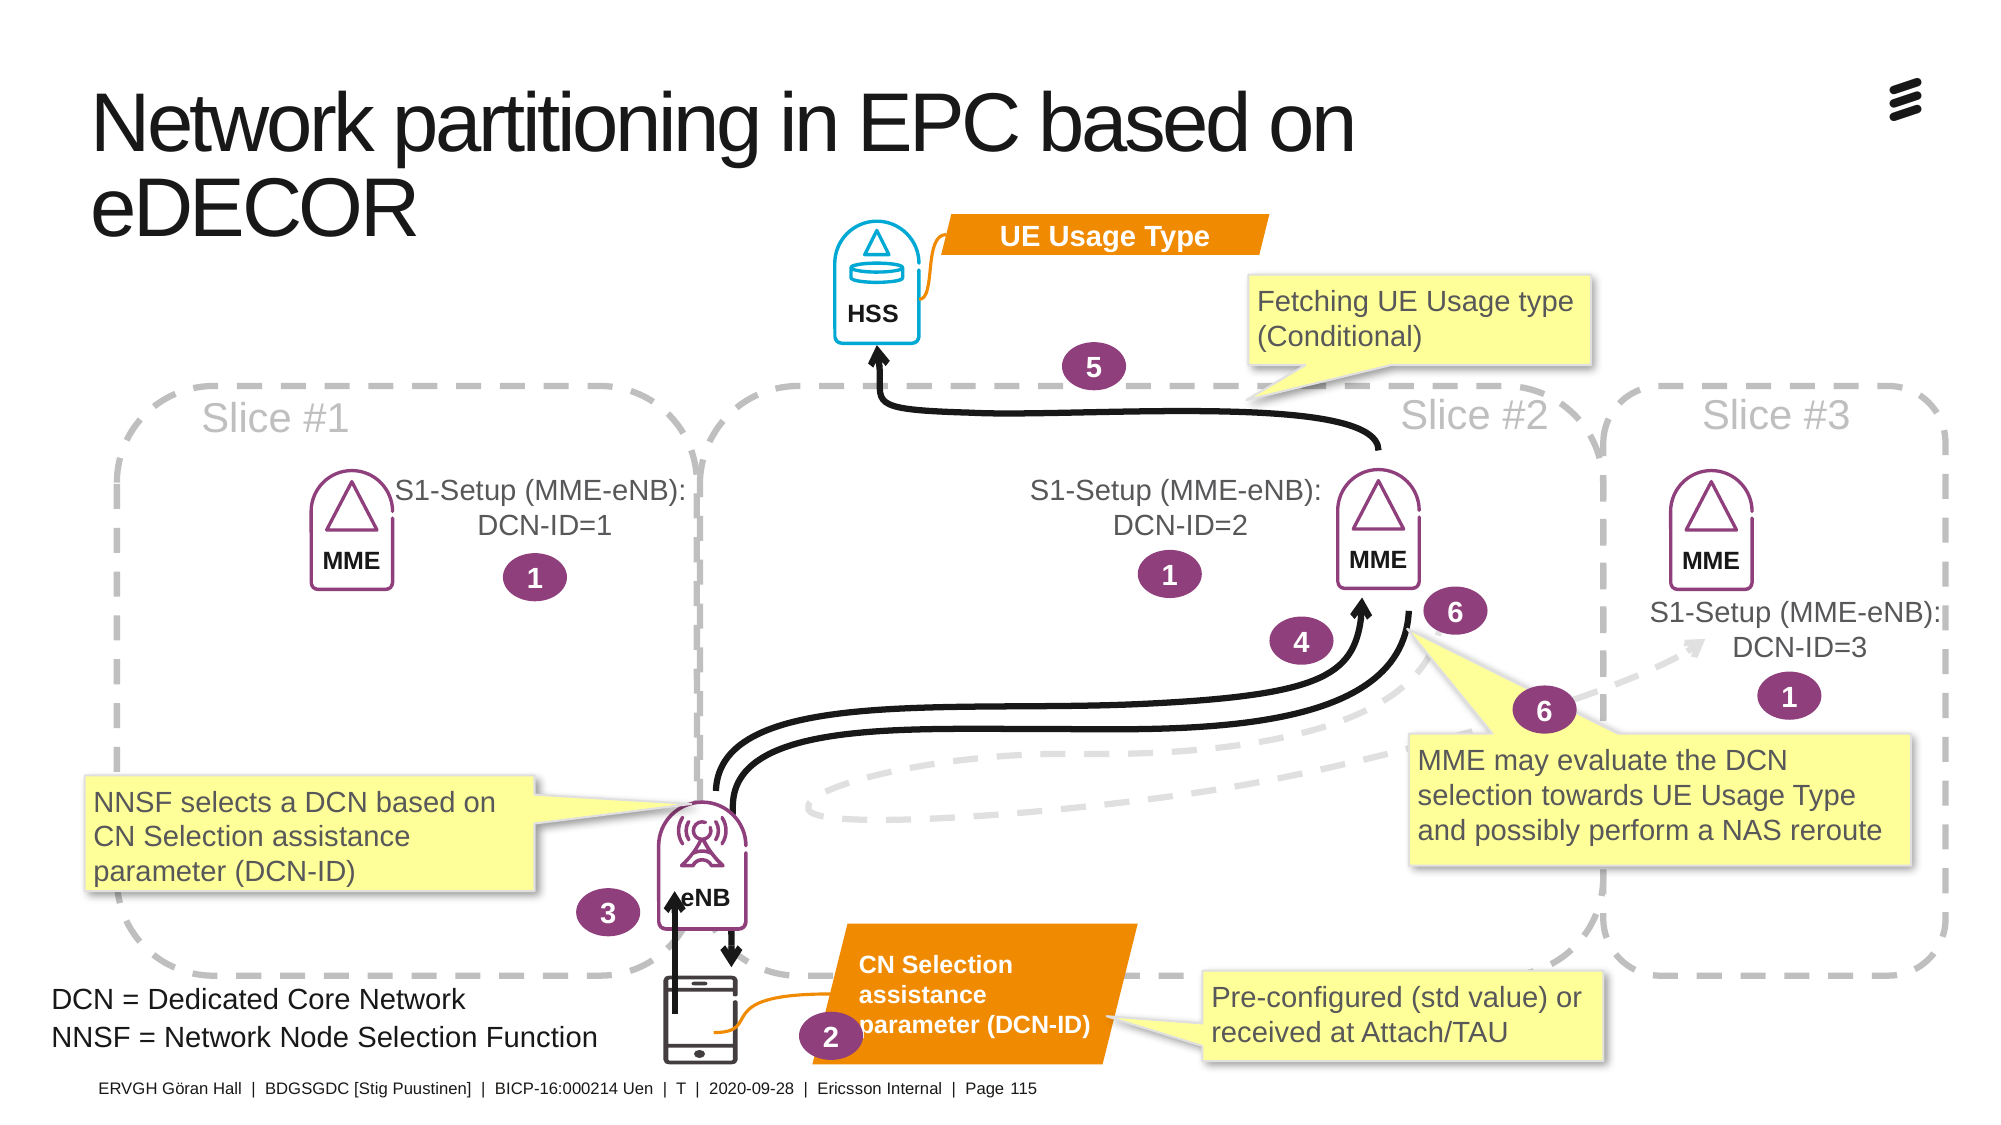

# Network partitioning in EPC based on eDECOR
UE Usage Type

HSS
Fetching UE Usage type
(Conditional)
5

Slice #2
Slice #3
Slice #1

S1-Setup (MME-eNB):
DCN-ID=1
S1-Setup (MME-eNB):
DCN-ID=2

MME

MME

MME
1
1
S1-Setup (MME-eNB):
DCN-ID=3
6

4
1
6
MME may evaluate the DCN selection towards UE Usage Type and possibly perform a NAS reroute
NNSF selects a DCN based on CN Selection assistance parameter (DCN-ID)

 eNB
3
CN Selection
assistance
parameter (DCN-ID)
Pre-configured (std value) or received at Attach/TAU
DCN = Dedicated Core Network

NNSF = Network Node Selection Function
2